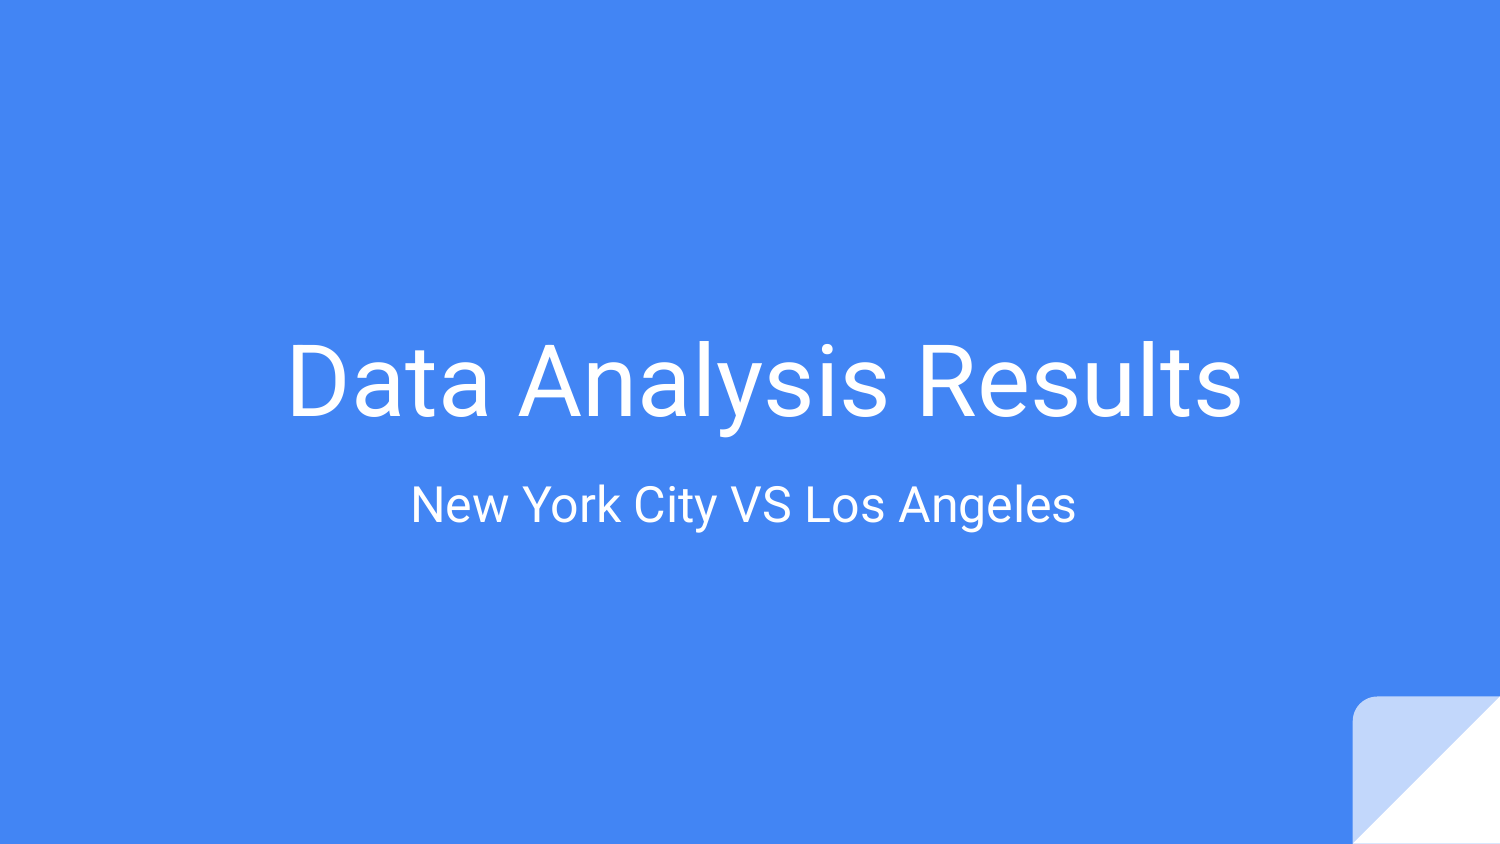

# Data Analysis Results
New York City VS Los Angeles